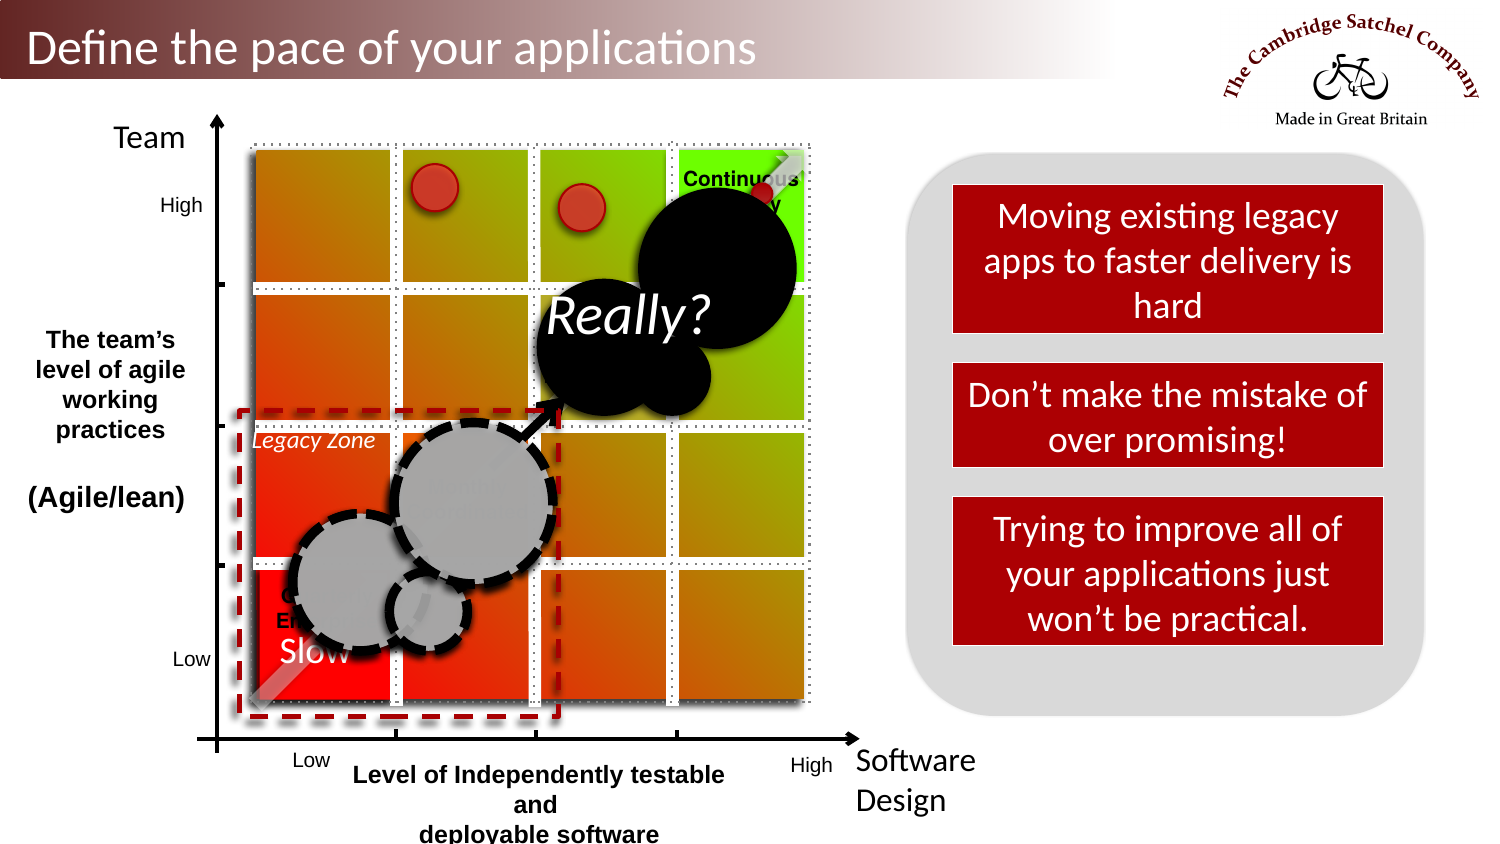

Define the pace of your applications

Moving existing legacy apps to faster delivery is hard

Really?

Don’t make the mistake of over promising!

Legacy Zone

Trying to improve all of your applications just won’t be practical.